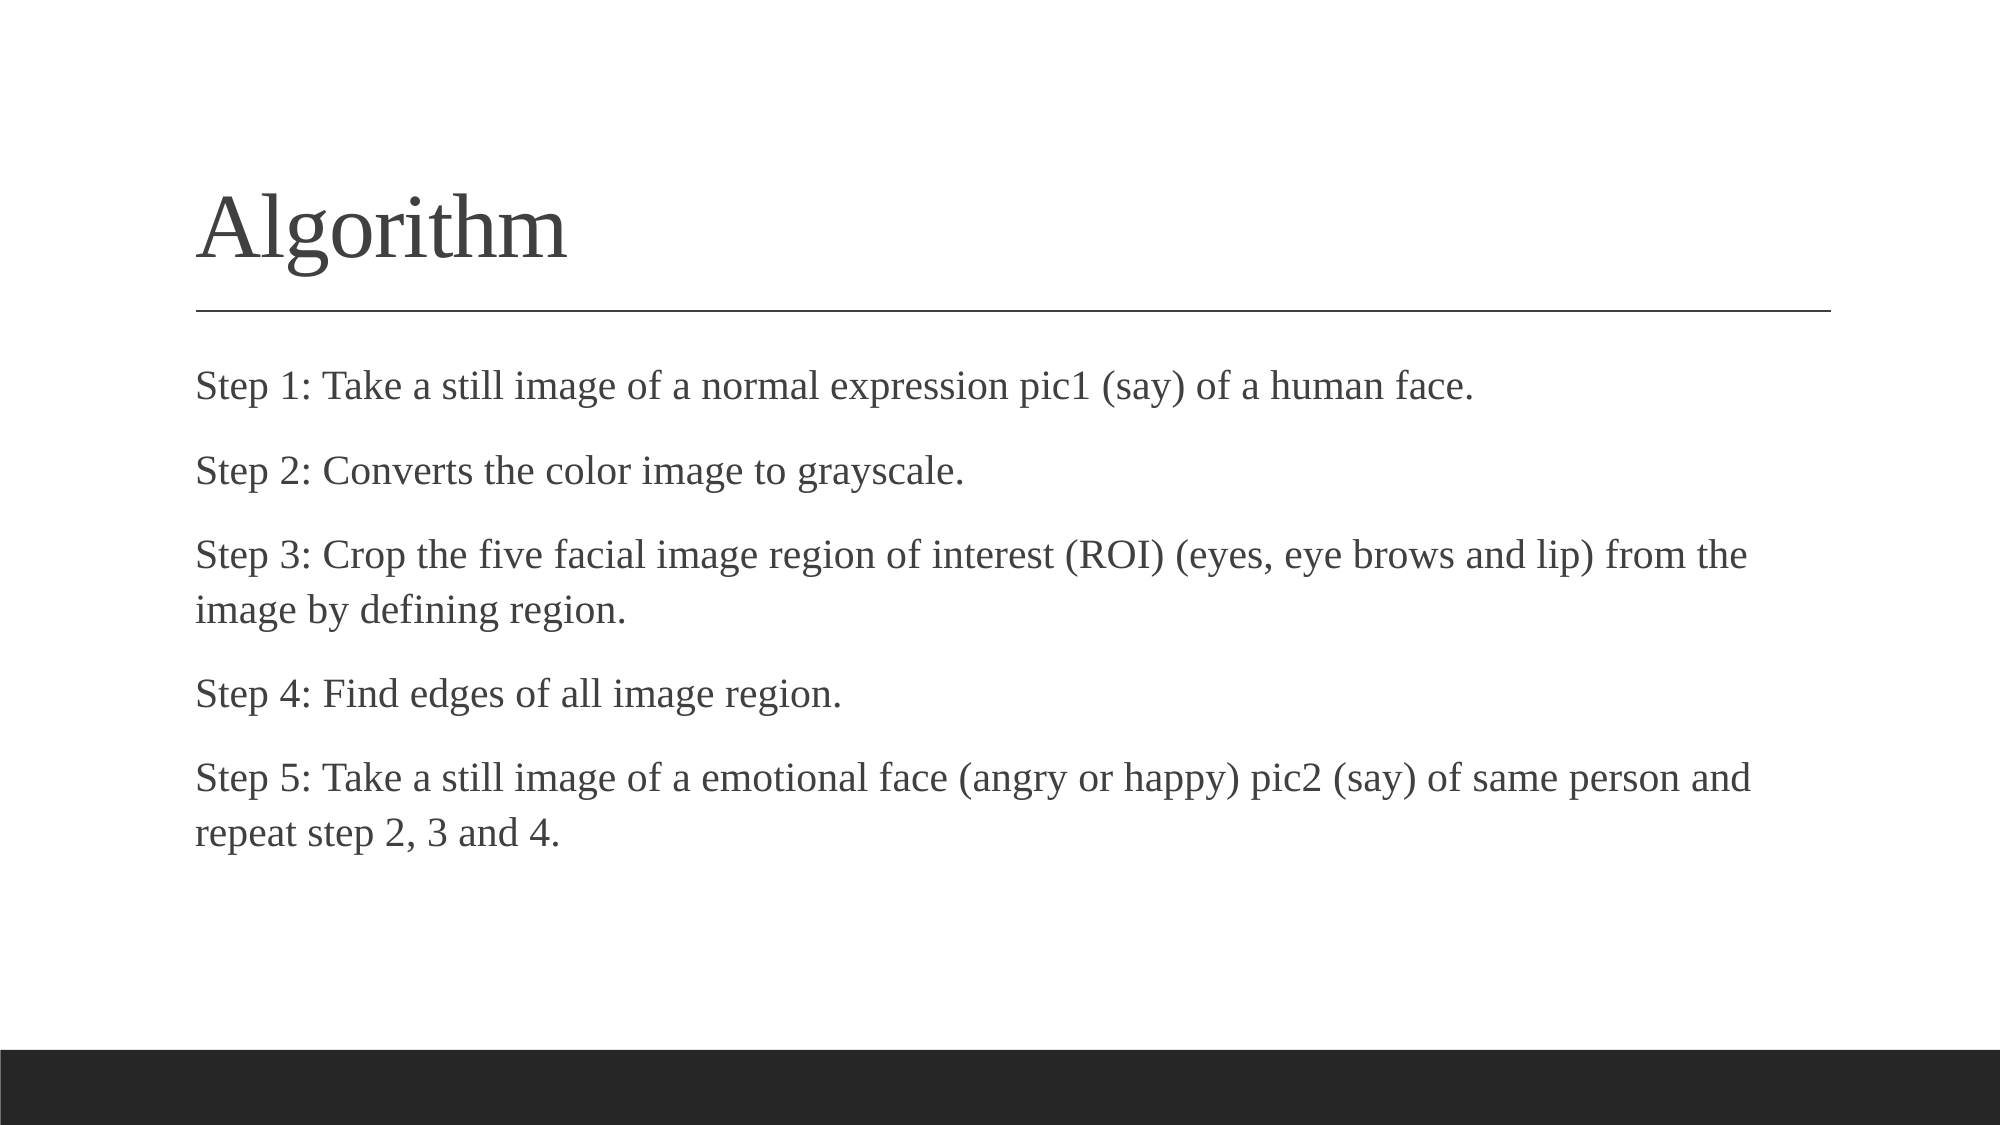

# Algorithm
Step 1: Take a still image of a normal expression pic1 (say) of a human face.
Step 2: Converts the color image to grayscale.
Step 3: Crop the five facial image region of interest (ROI) (eyes, eye brows and lip) from the image by defining region.
Step 4: Find edges of all image region.
Step 5: Take a still image of a emotional face (angry or happy) pic2 (say) of same person and repeat step 2, 3 and 4.